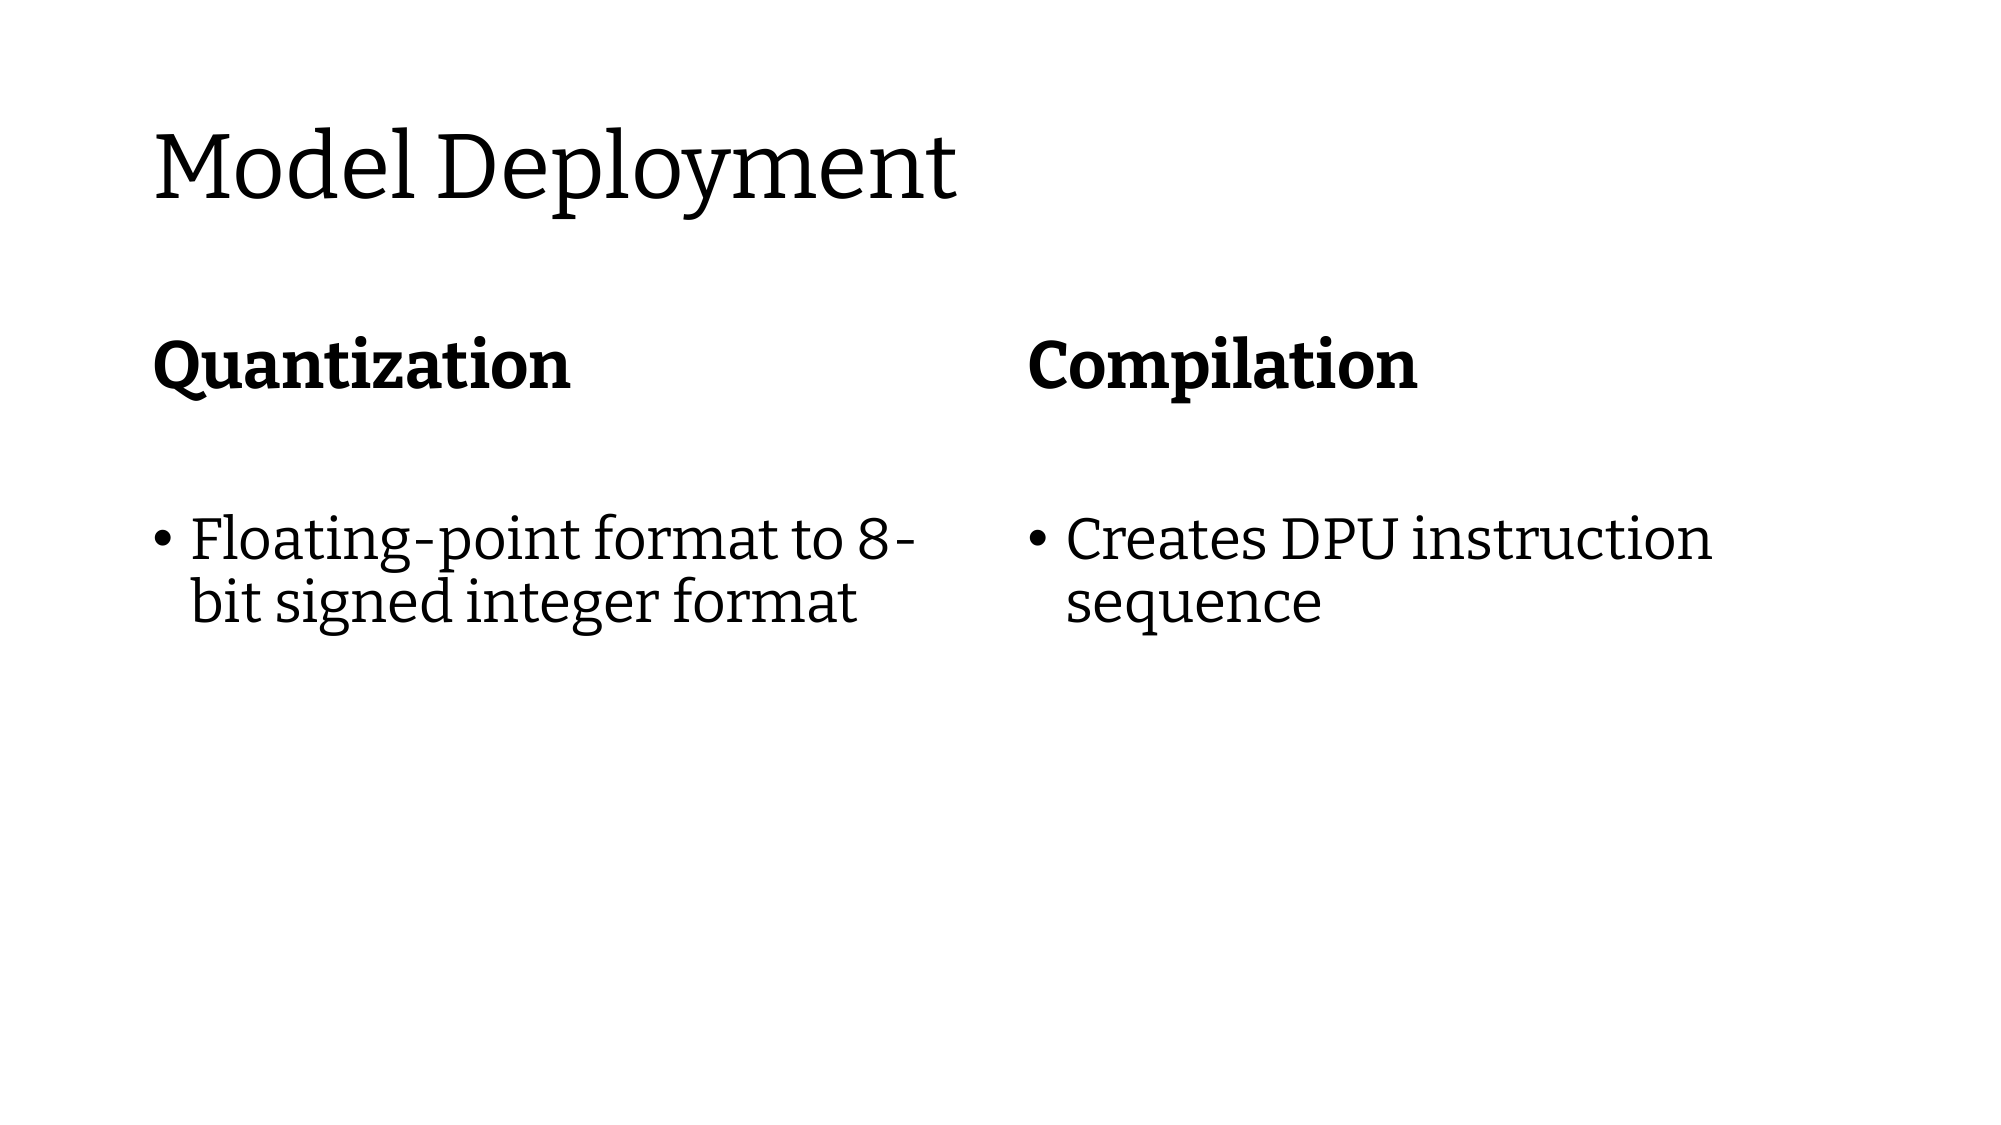

# Model Deployment
Quantization
Compilation

Floating-point format to 8-bit signed integer format

Creates DPU instruction sequence